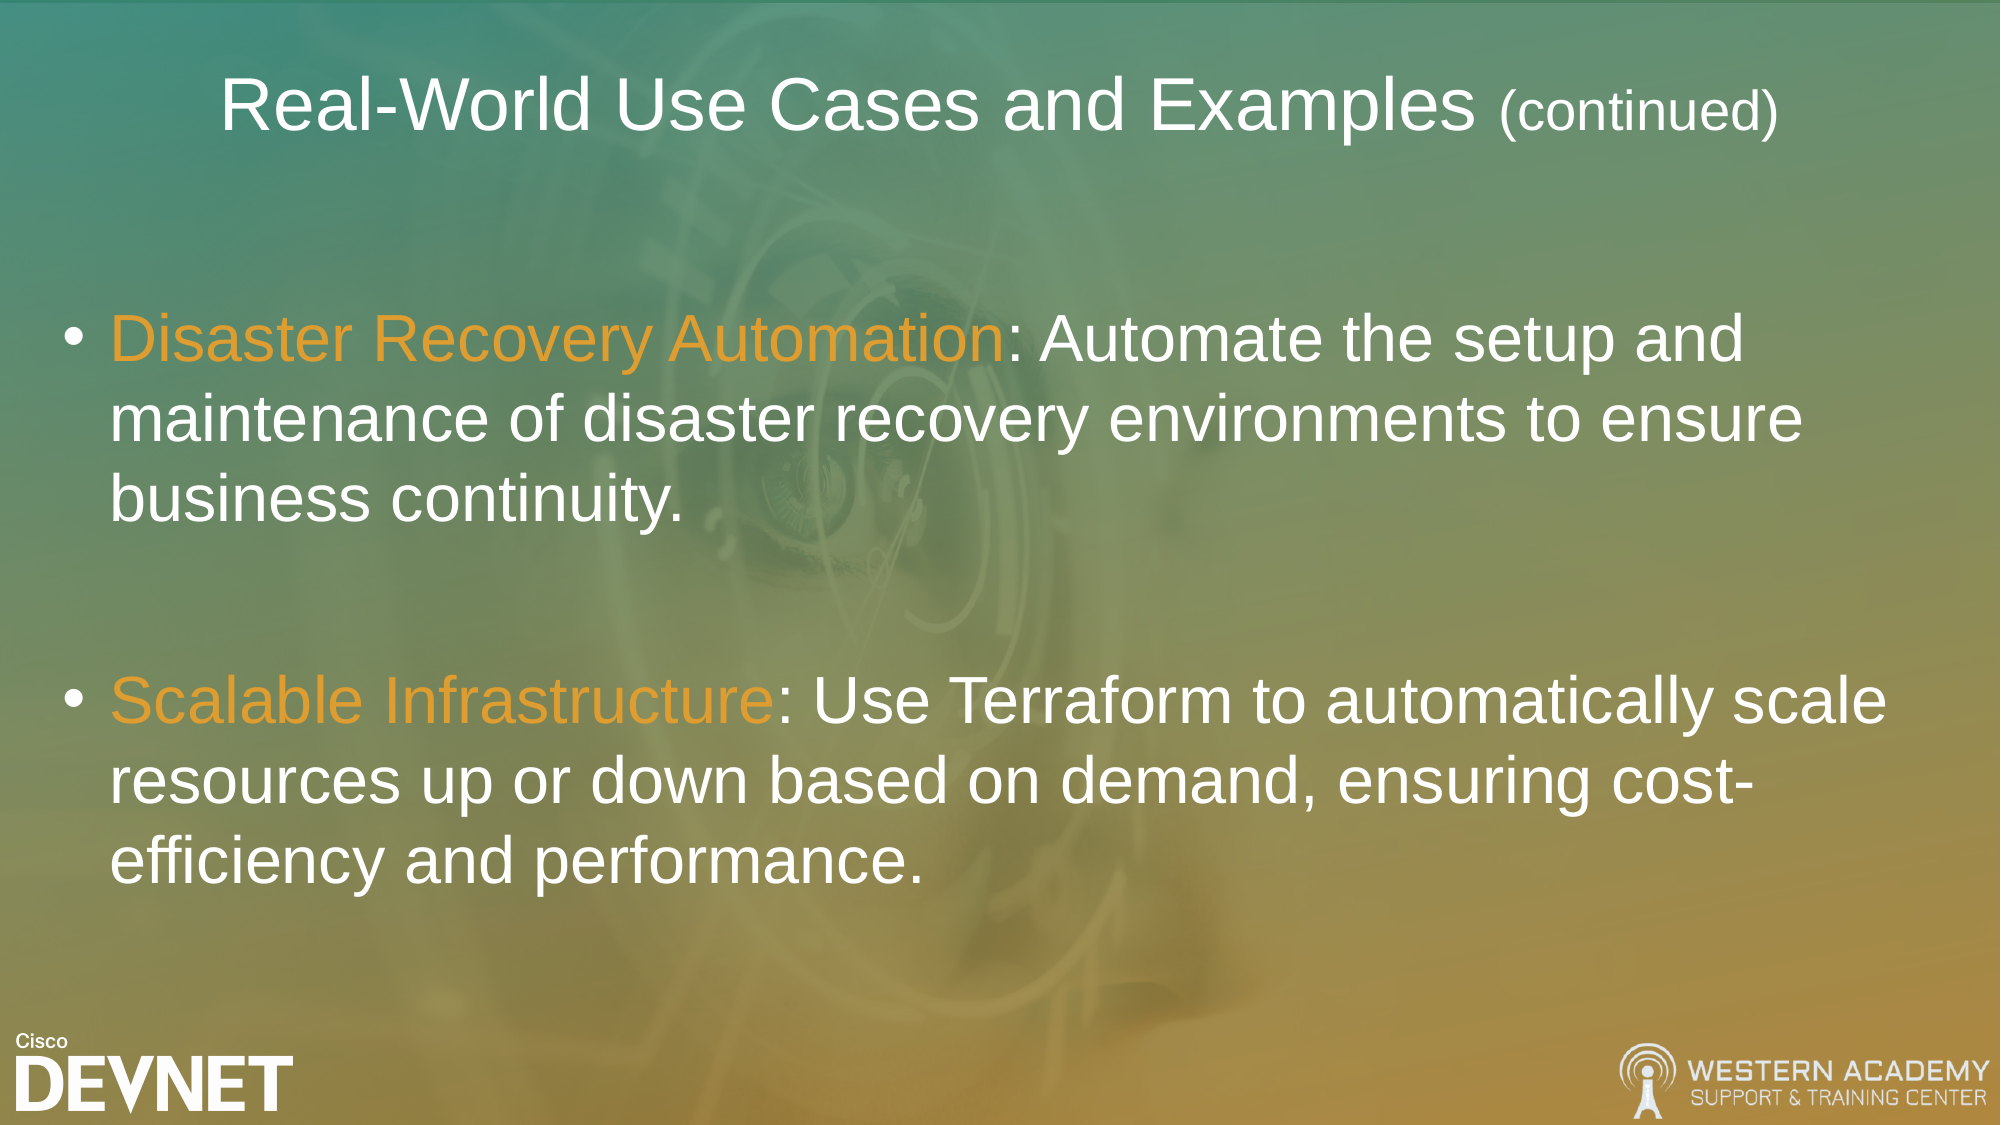

# Real-World Use Cases and Examples (continued)
Disaster Recovery Automation: Automate the setup and maintenance of disaster recovery environments to ensure business continuity.

Scalable Infrastructure: Use Terraform to automatically scale resources up or down based on demand, ensuring cost-efficiency and performance.